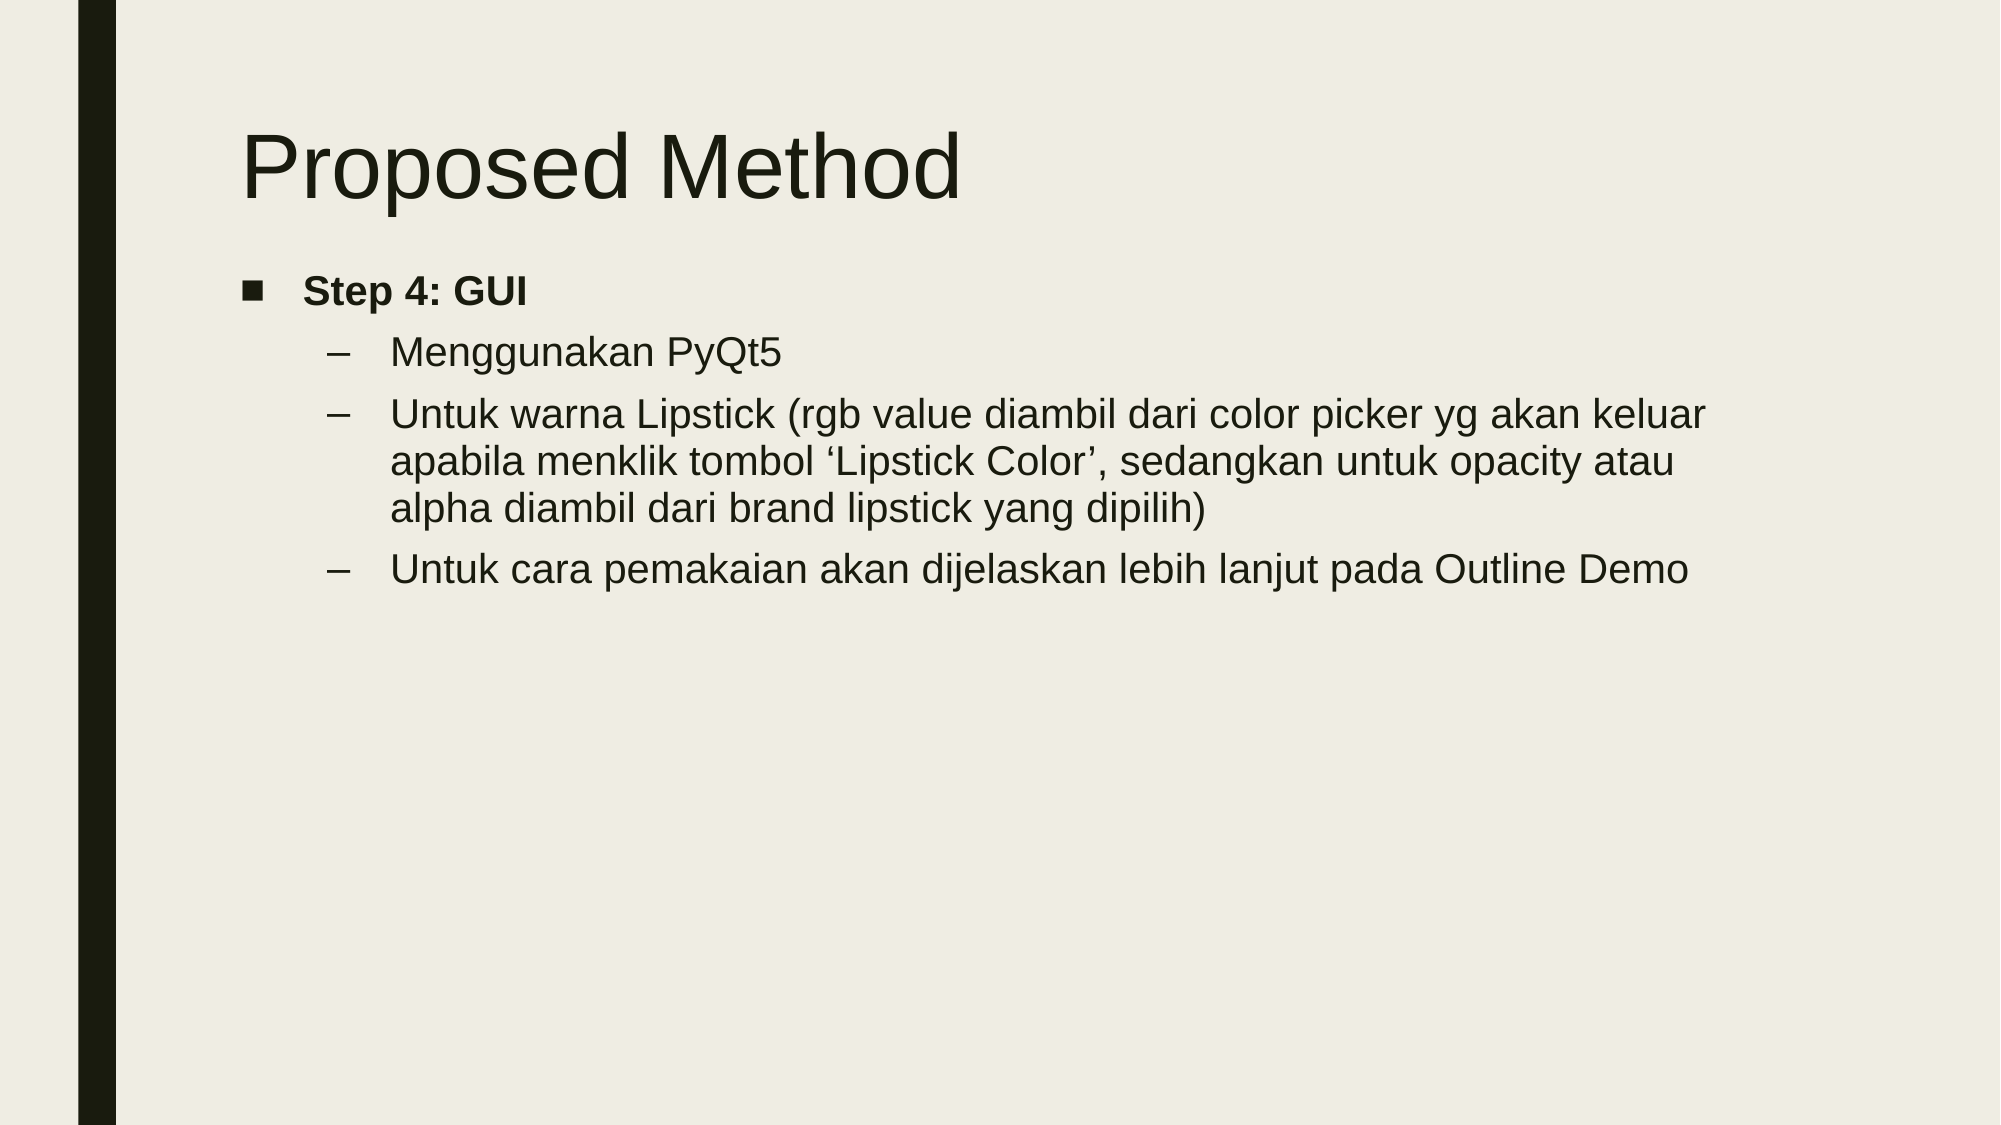

# Proposed Method
Step 4: GUI
Menggunakan PyQt5
Untuk warna Lipstick (rgb value diambil dari color picker yg akan keluar apabila menklik tombol ‘Lipstick Color’, sedangkan untuk opacity atau alpha diambil dari brand lipstick yang dipilih)
Untuk cara pemakaian akan dijelaskan lebih lanjut pada Outline Demo